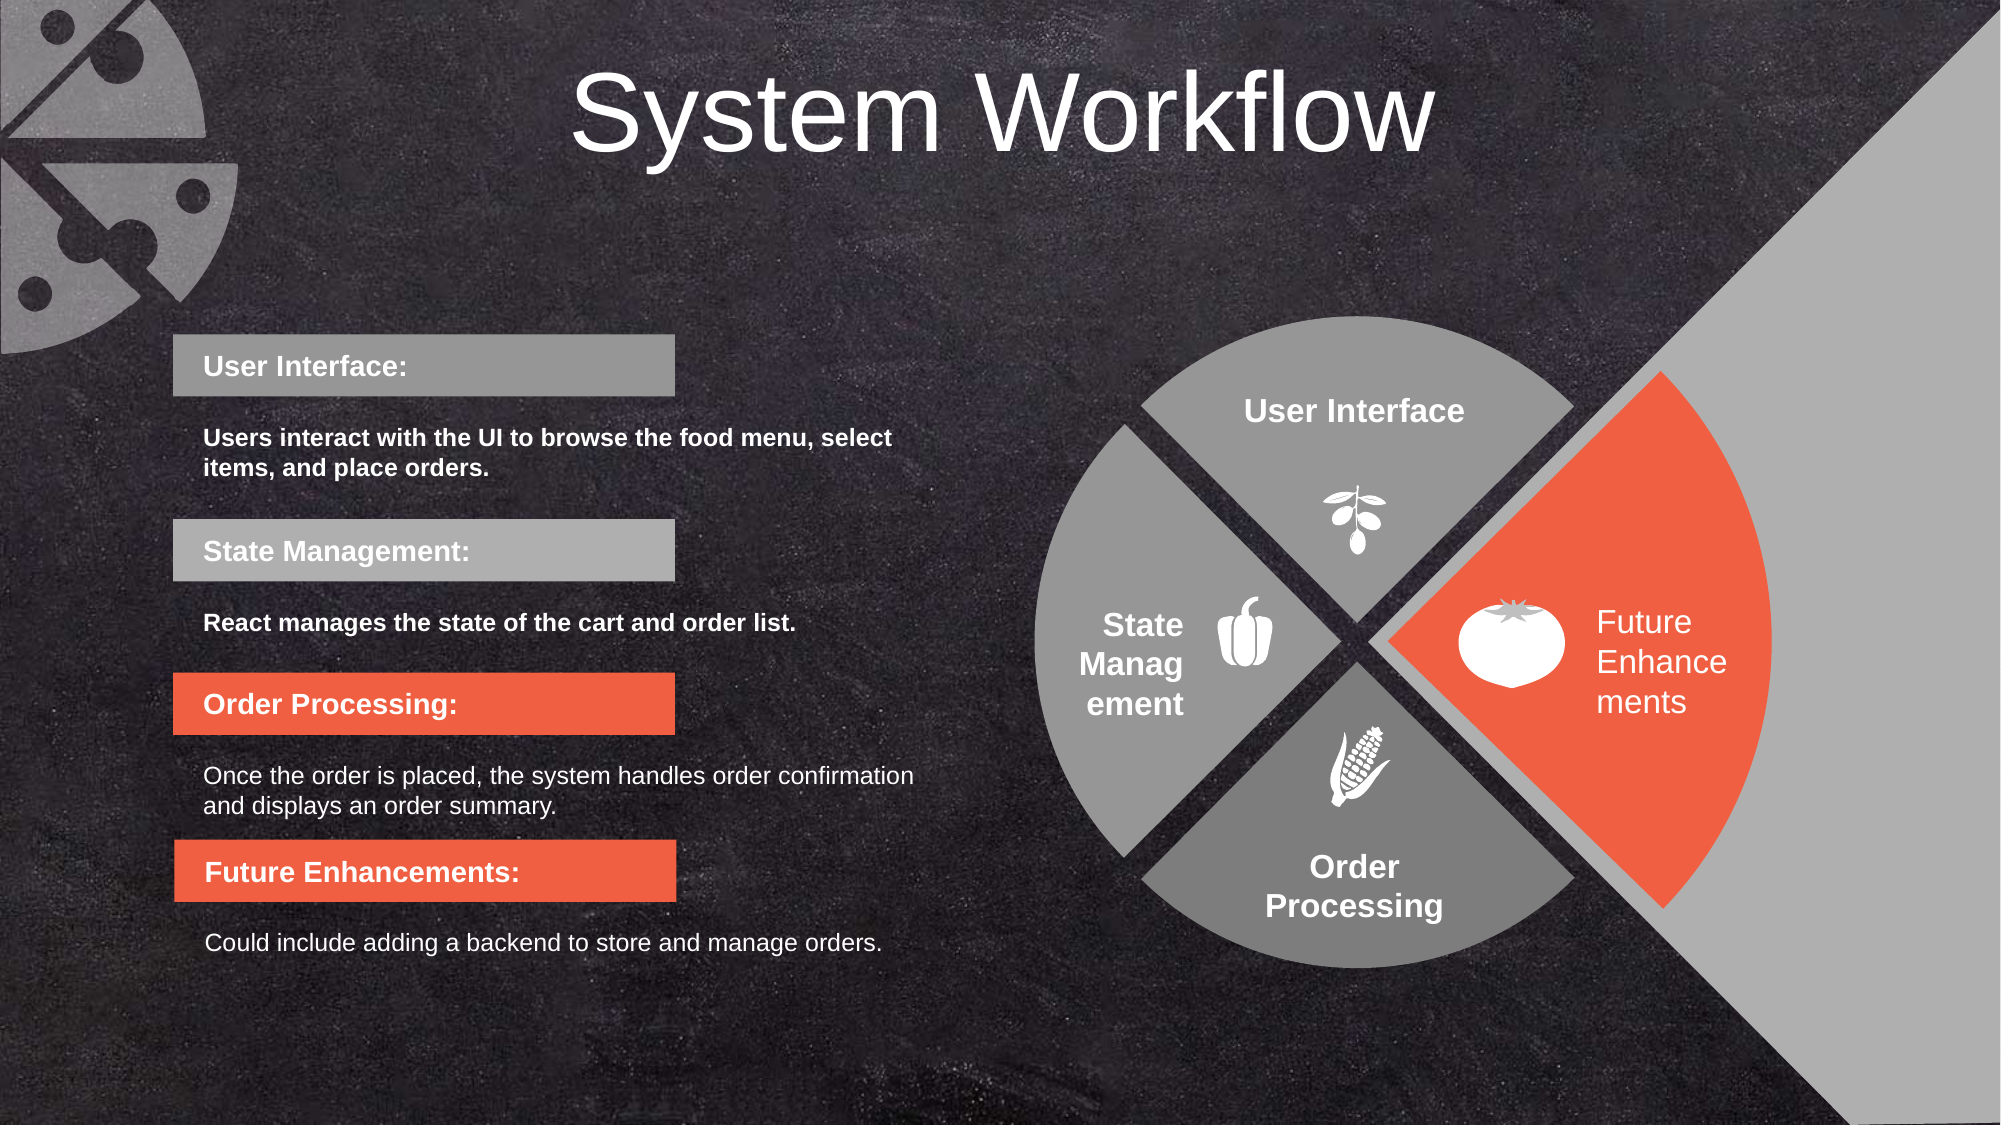

System Workflow

User Interface:
Users interact with the UI to browse the food menu, select items, and place orders.
User Interface

State Management:
React manages the state of the cart and order list.
Future Enhancements
State Management

Order Processing:
Once the order is placed, the system handles order confirmation and displays an order summary.

Order Processing

Future Enhancements:
Could include adding a backend to store and manage orders.